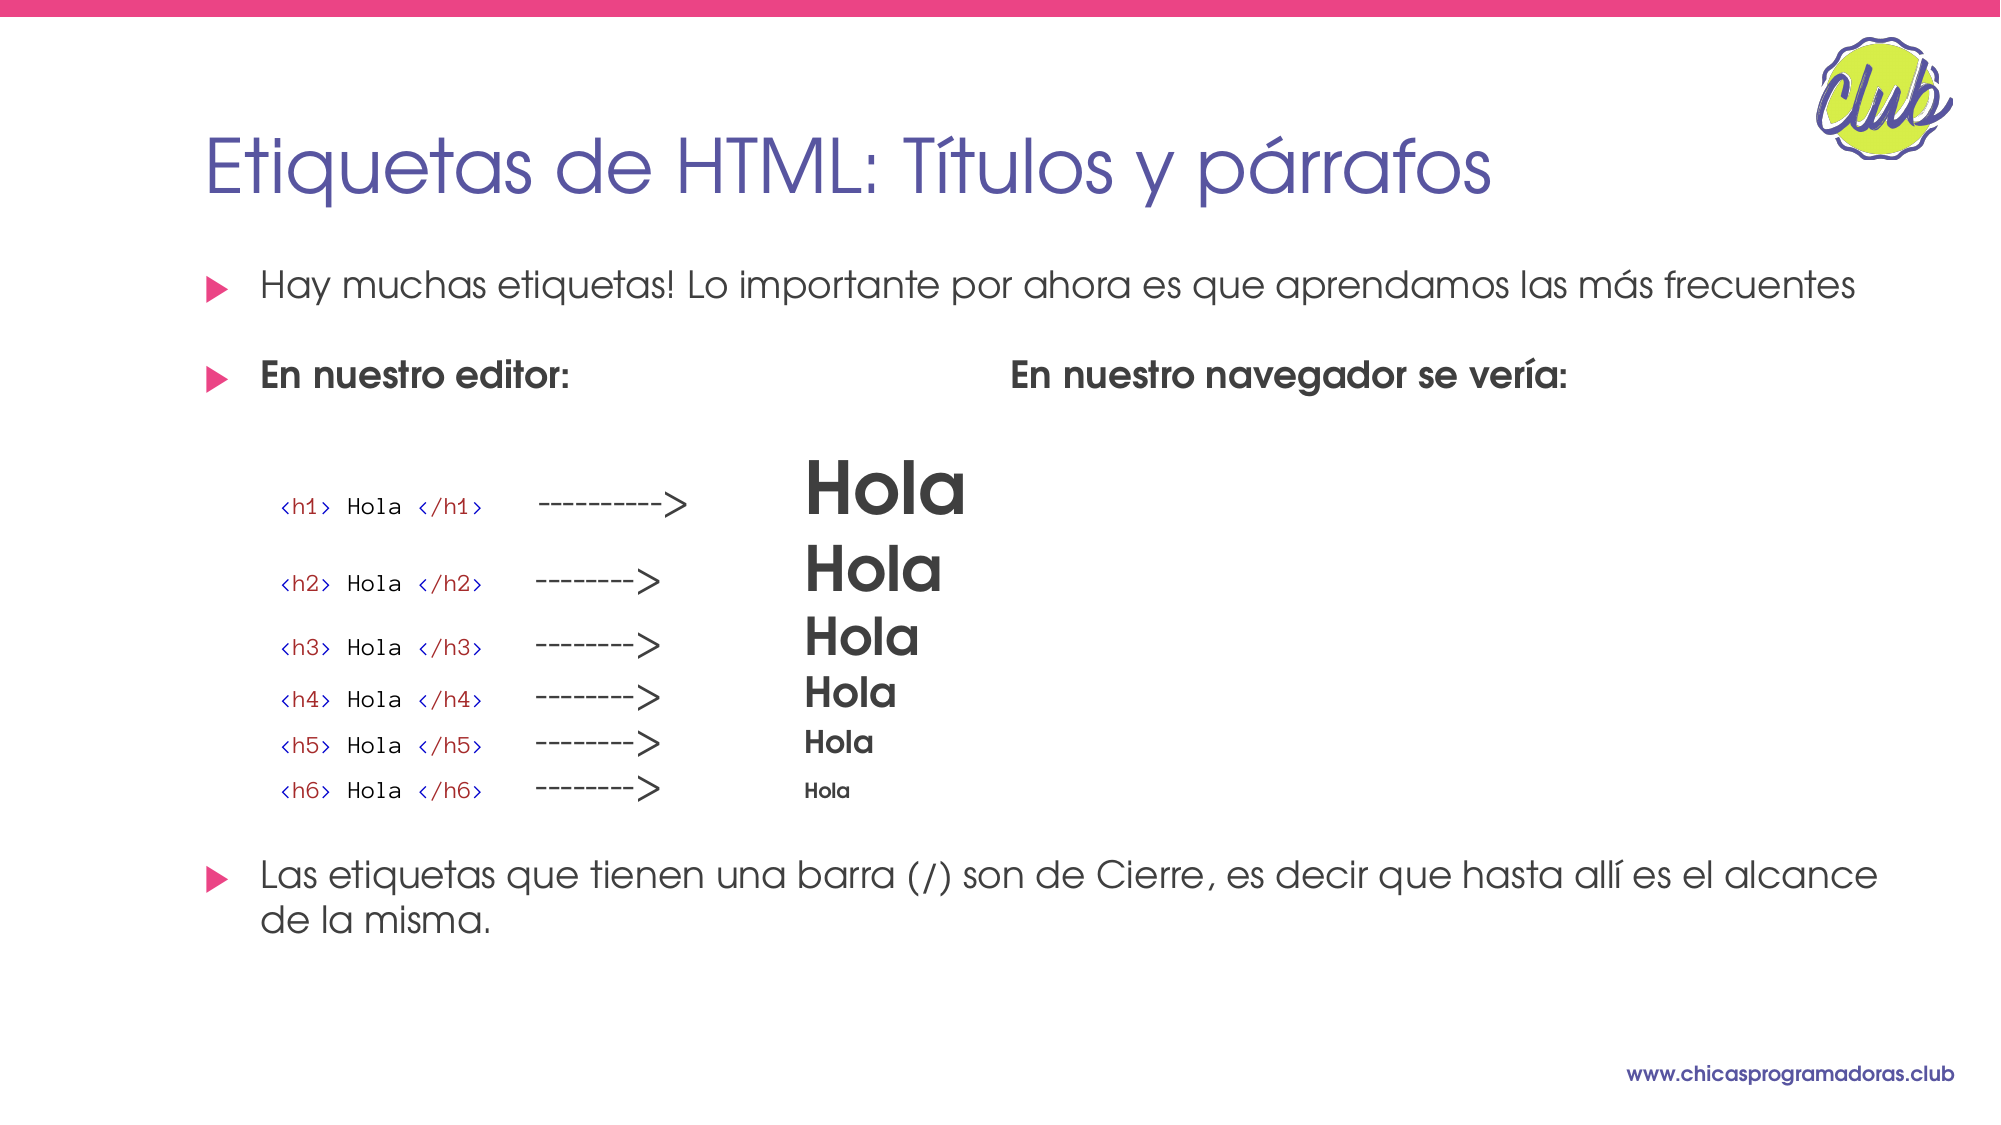

# Etiquetas de HTML: Títulos y párrafos
Hay muchas etiquetas! Lo importante por ahora es que aprendamos las más frecuentes

En nuestro editor:			En nuestro navegador se vería:

<h1> Hola </h1>     ---------->  	Hola
<h2> Hola </h2>	   -------->	Hola
<h3> Hola </h3>	   -------->	Hola
<h4> Hola </h4>	   -------->	Hola
<h5> Hola </h5>	   -------->	Hola
<h6> Hola </h6>	   -------->	Hola

Las etiquetas que tienen una barra (/) son de Cierre, es decir que hasta allí es el alcance de la misma.

www.chicasprogramadoras.club